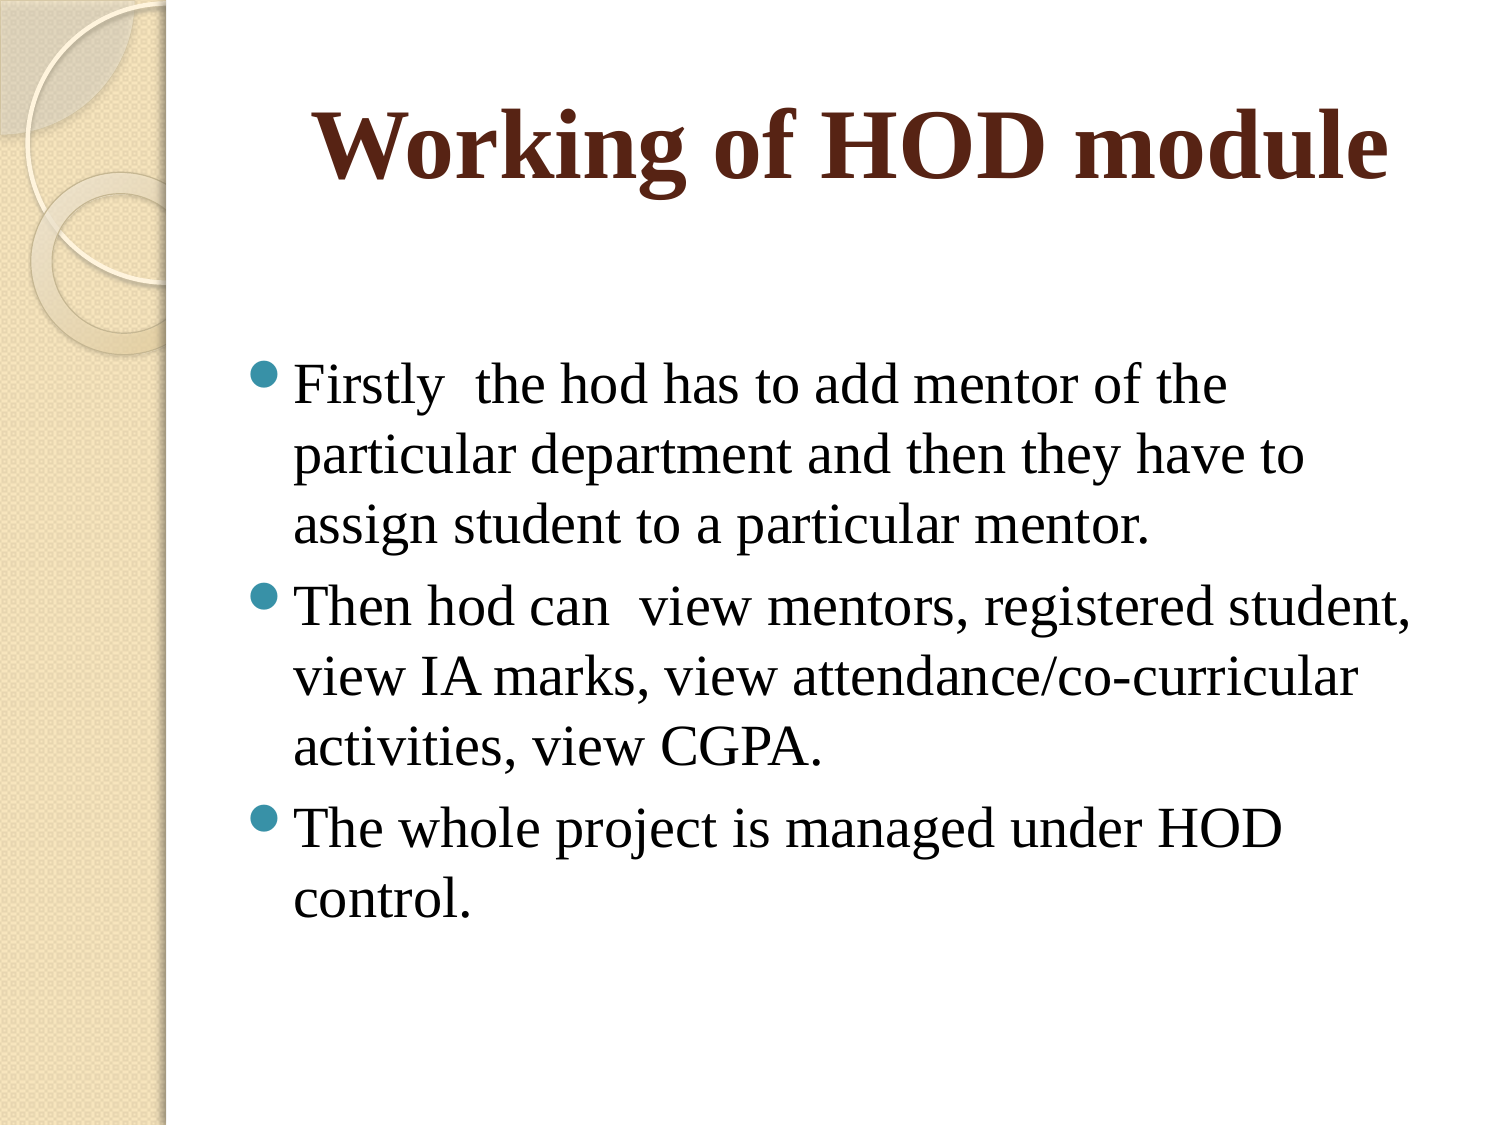

# Working of HOD module

Firstly  the hod has to add mentor of the particular department and then they have to  assign student to a particular mentor.
Then hod can  view mentors, registered student, view IA marks, view attendance/co-curricular activities, view CGPA.
The whole project is managed under HOD control.